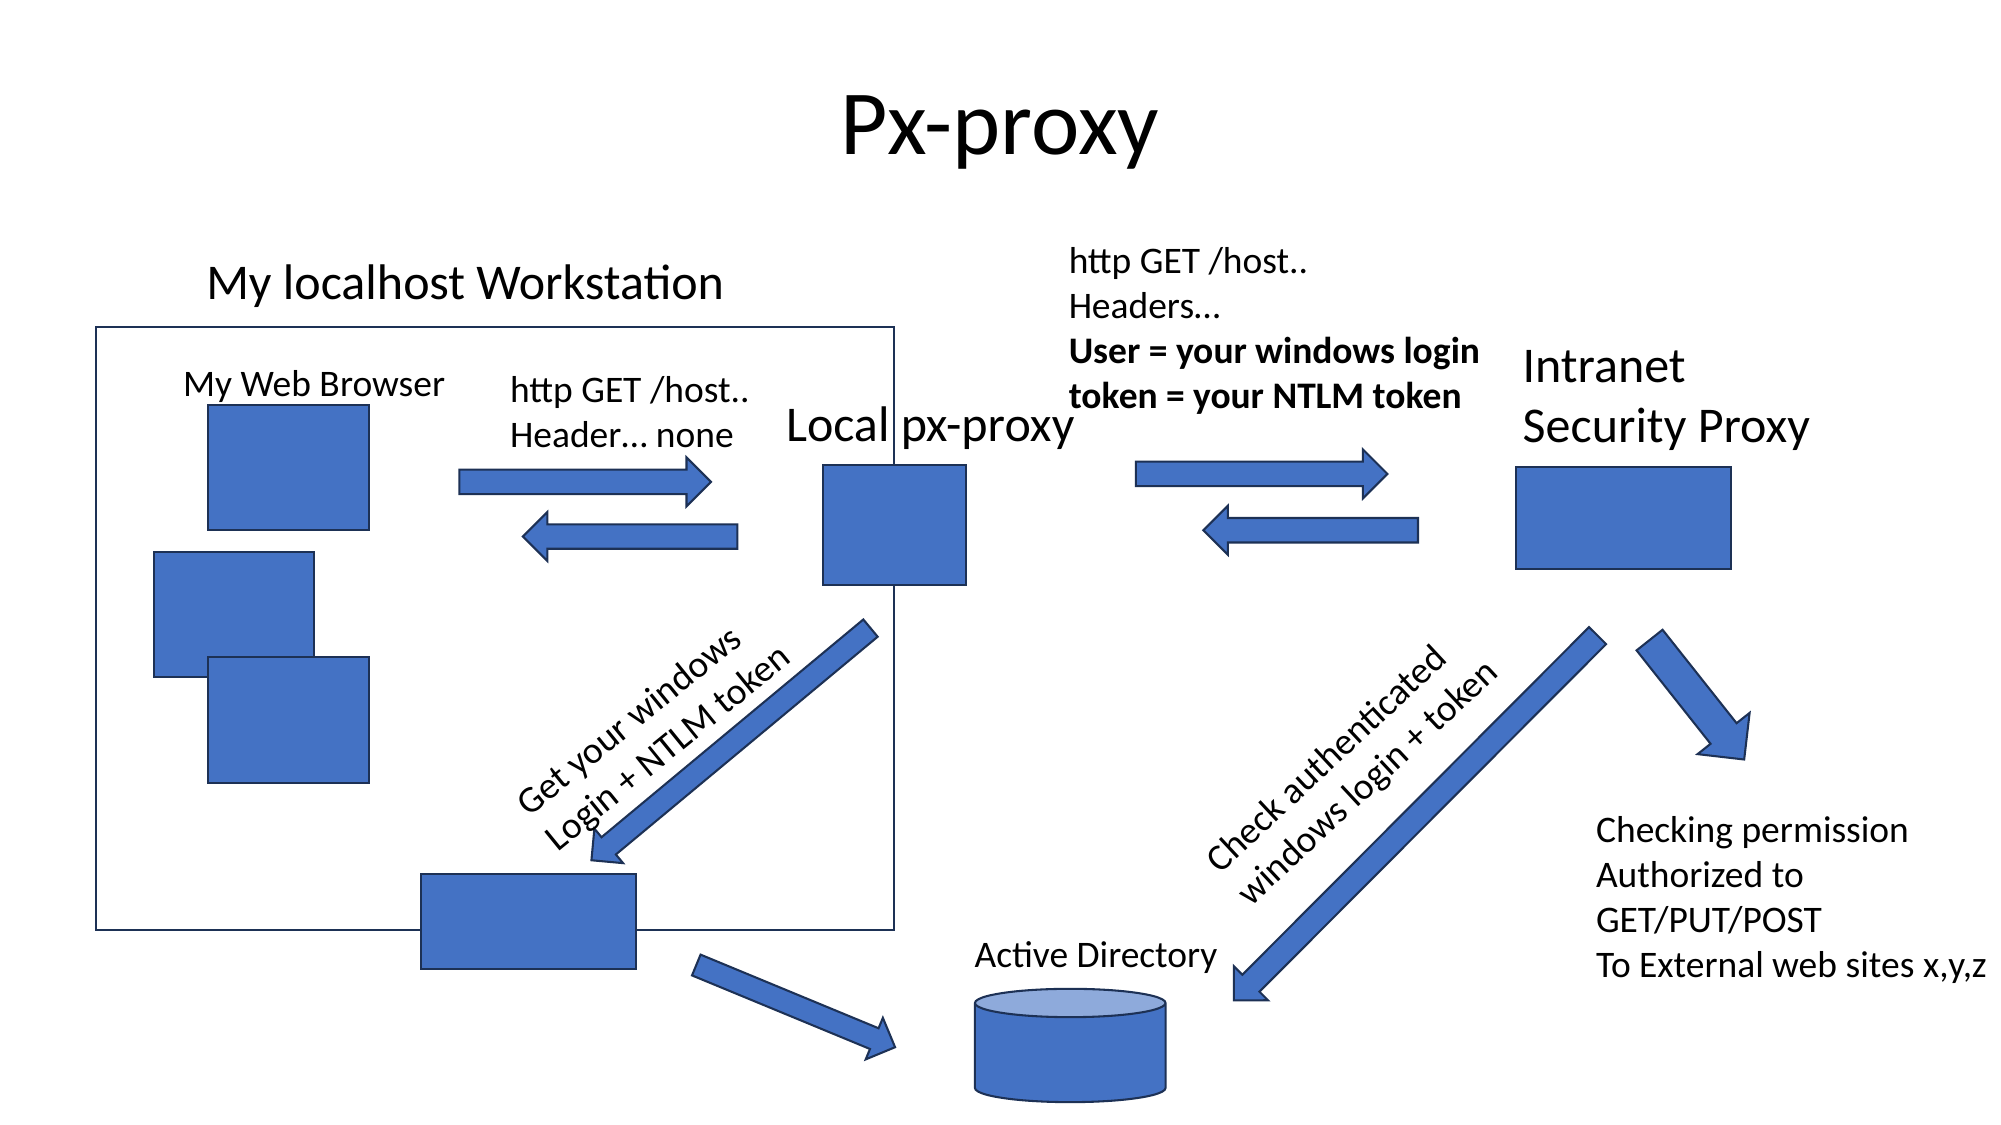

# Px-proxy
http GET /host..
Headers…
User = your windows login
token = your NTLM token
My localhost Workstation
Intranet
Security Proxy

My Web Browser
http GET /host..
Header… none
Local px-proxy

Get your windows
Login + NTLM token
Check authenticated
windows login + token

Checking permission
Authorized to
GET/PUT/POST
To External web sites x,y,z

Active Directory